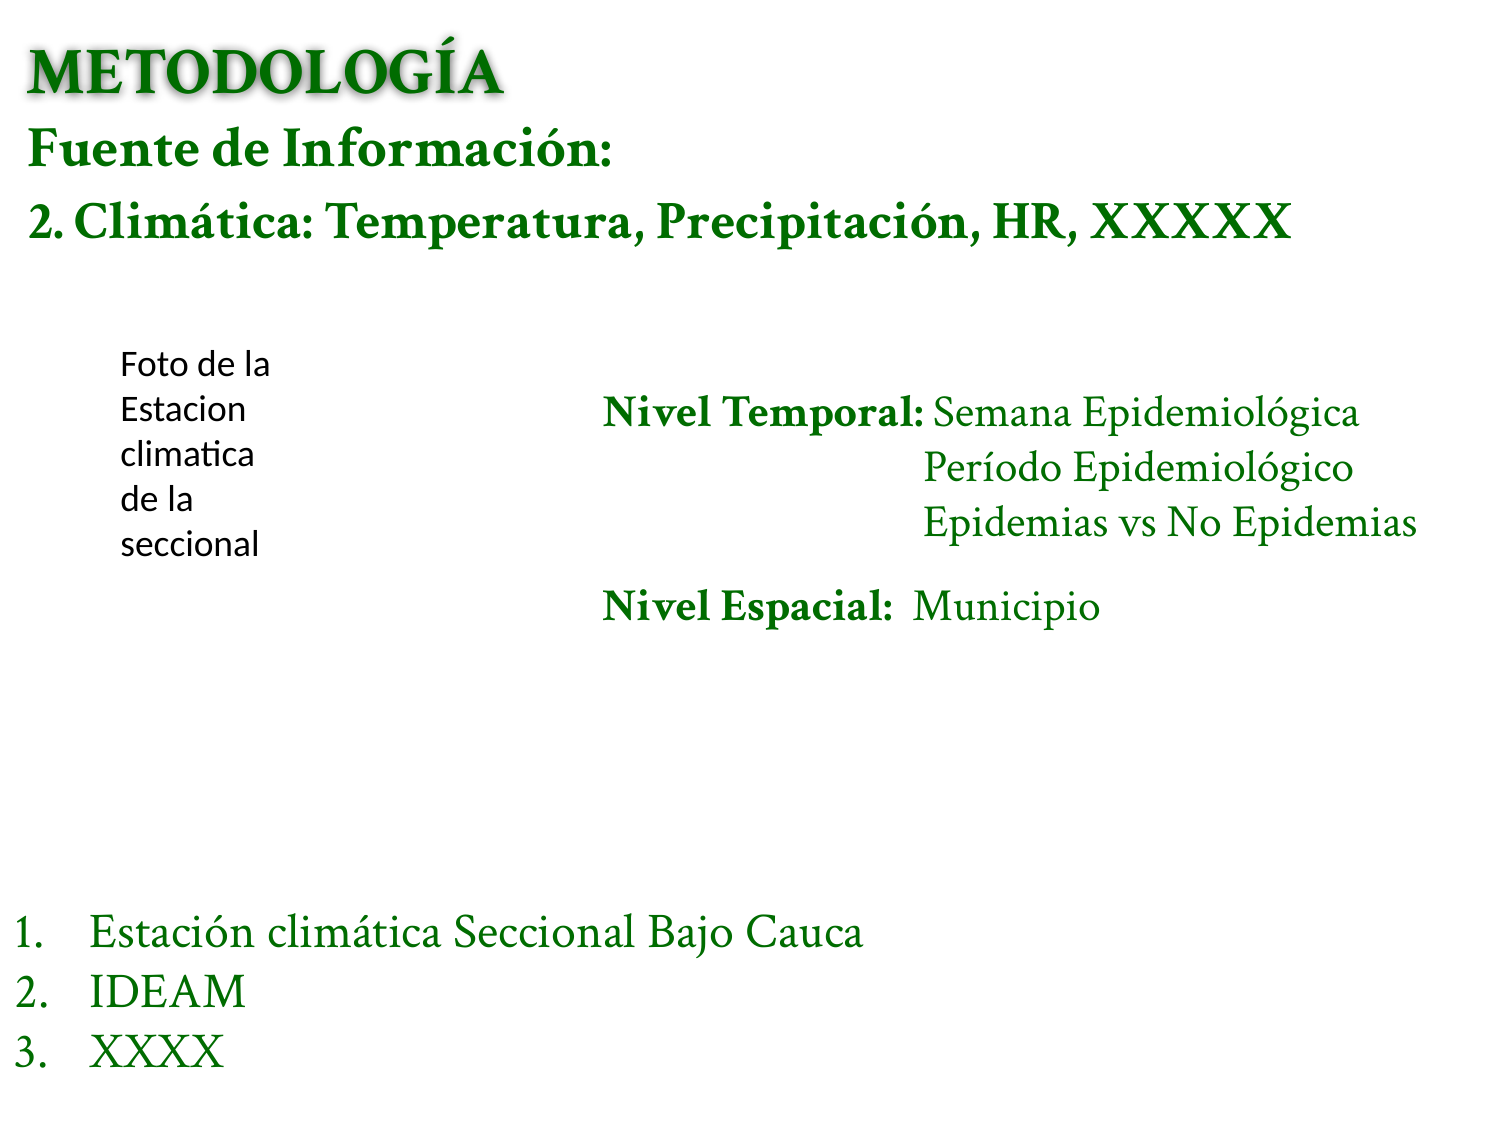

Metodología
Fuente de Información:
2. Climática: Temperatura, Precipitación, HR, XXXXX
Foto de la Estacion climatica de la seccional
Nivel Temporal: Semana Epidemiológica
		  Período Epidemiológico
		  Epidemias vs No Epidemias
Nivel Espacial:	 Municipio
Estación climática Seccional Bajo Cauca
IDEAM
XXXX